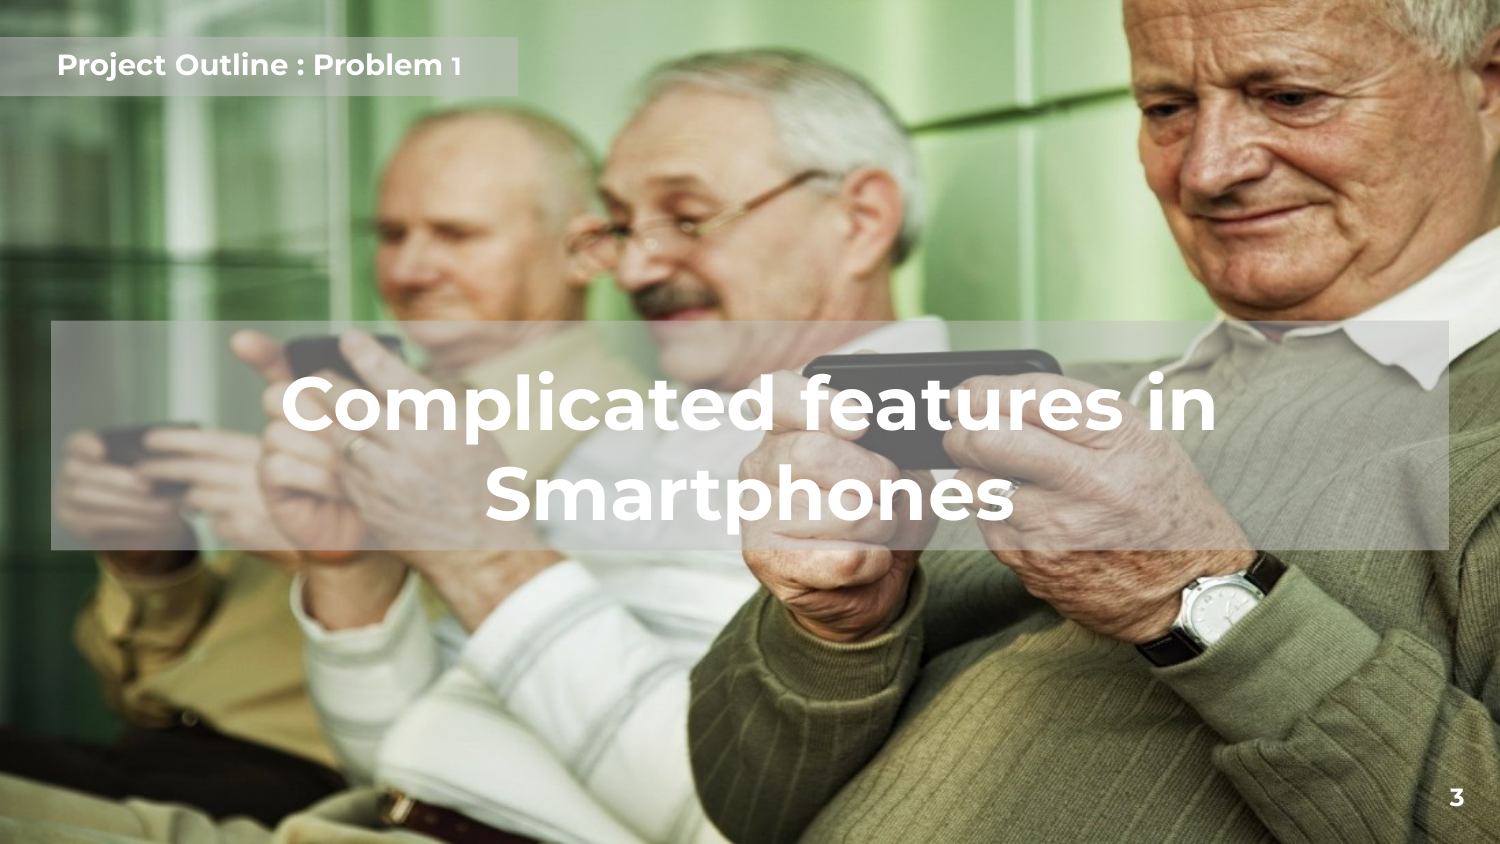

Project Outline : Problem 1
# Complicated features in Smartphones
3